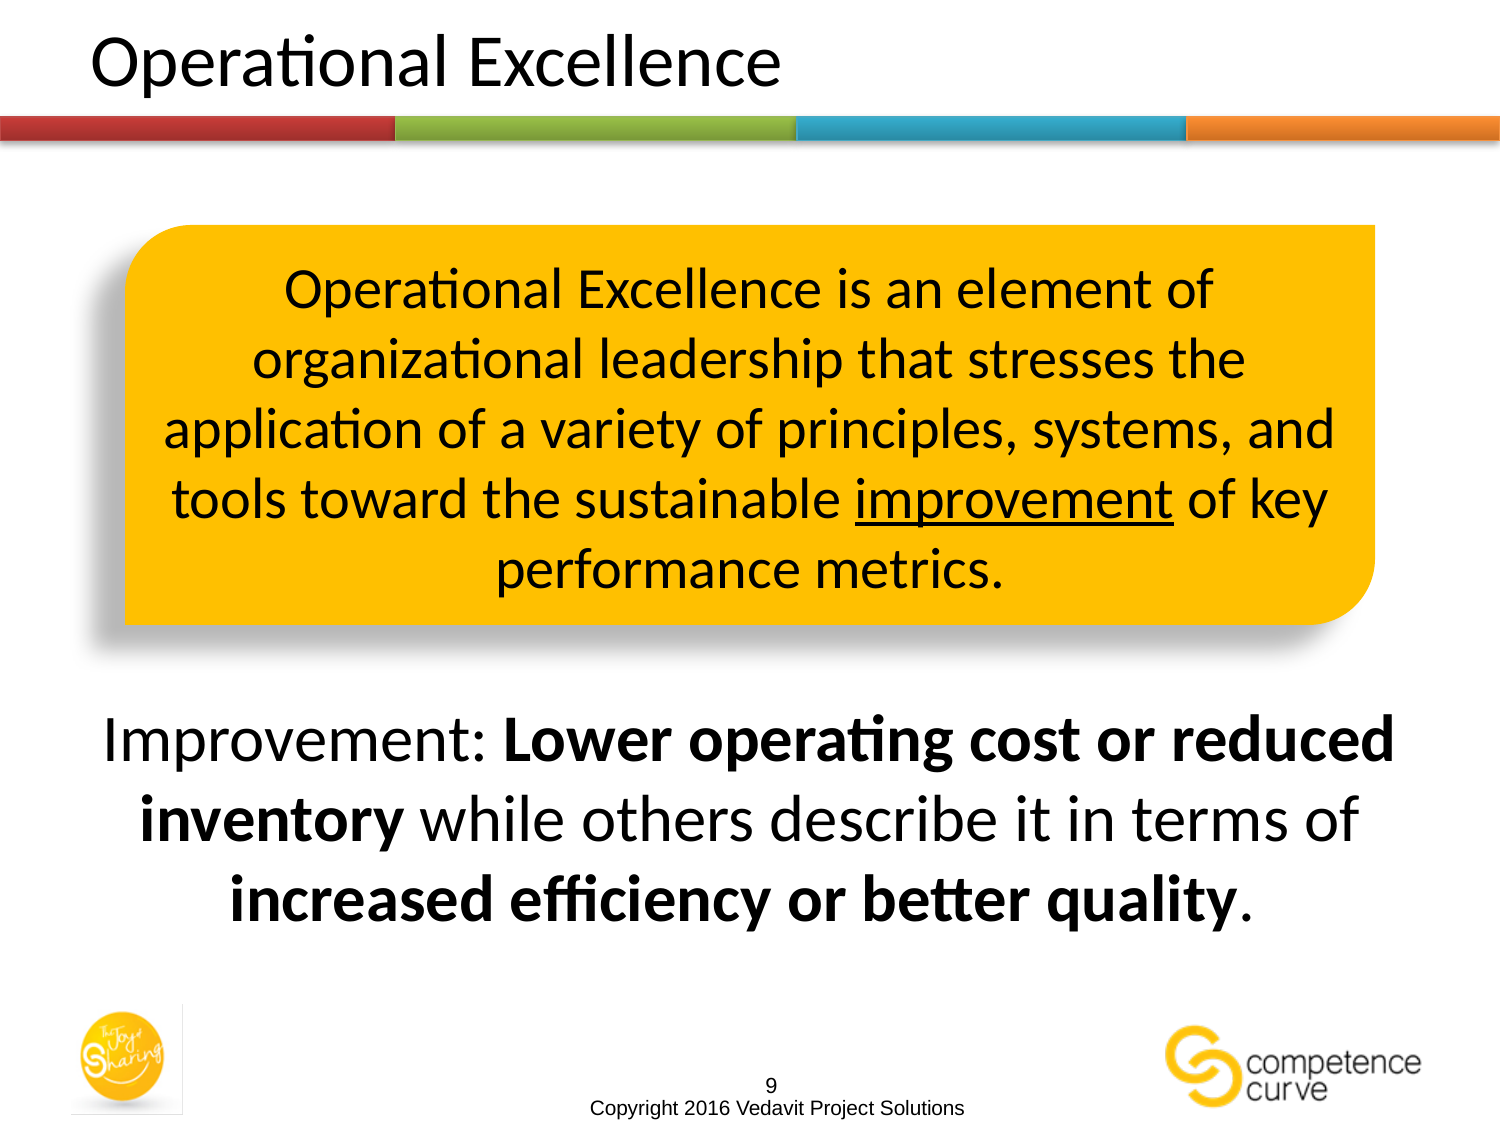

# Operational Excellence
Operational Excellence is an element of organizational leadership that stresses the application of a variety of principles, systems, and tools toward the sustainable improvement of key performance metrics.
Improvement: Lower operating cost or reduced inventory while others describe it in terms of increased efficiency or better quality.
9
Copyright 2016 Vedavit Project Solutions